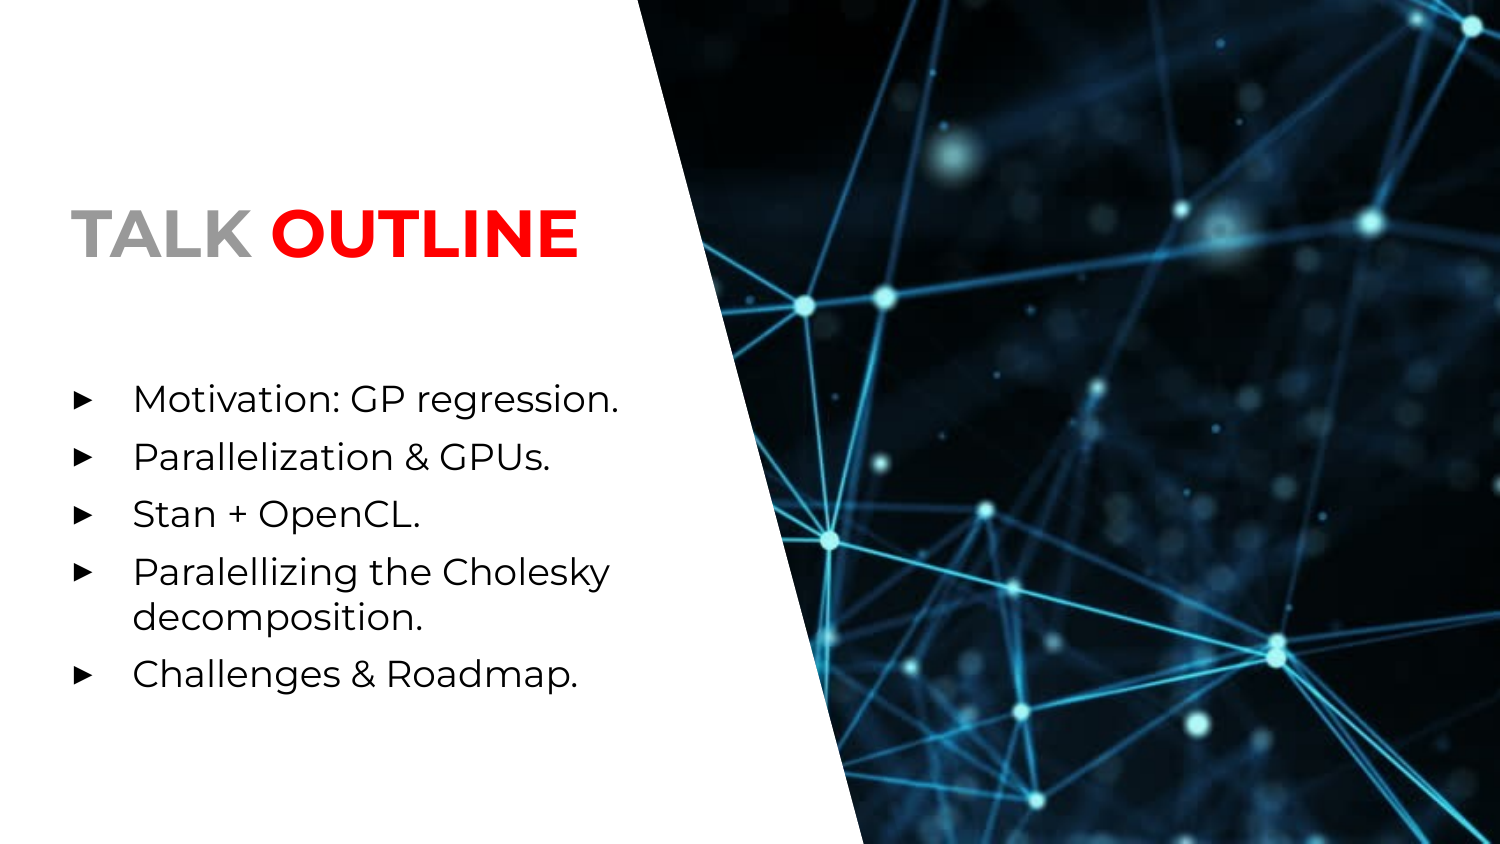

TALK OUTLINE
Motivation: GP regression.
Parallelization & GPUs.
Stan + OpenCL.
Paralellizing the Cholesky decomposition.
Challenges & Roadmap.